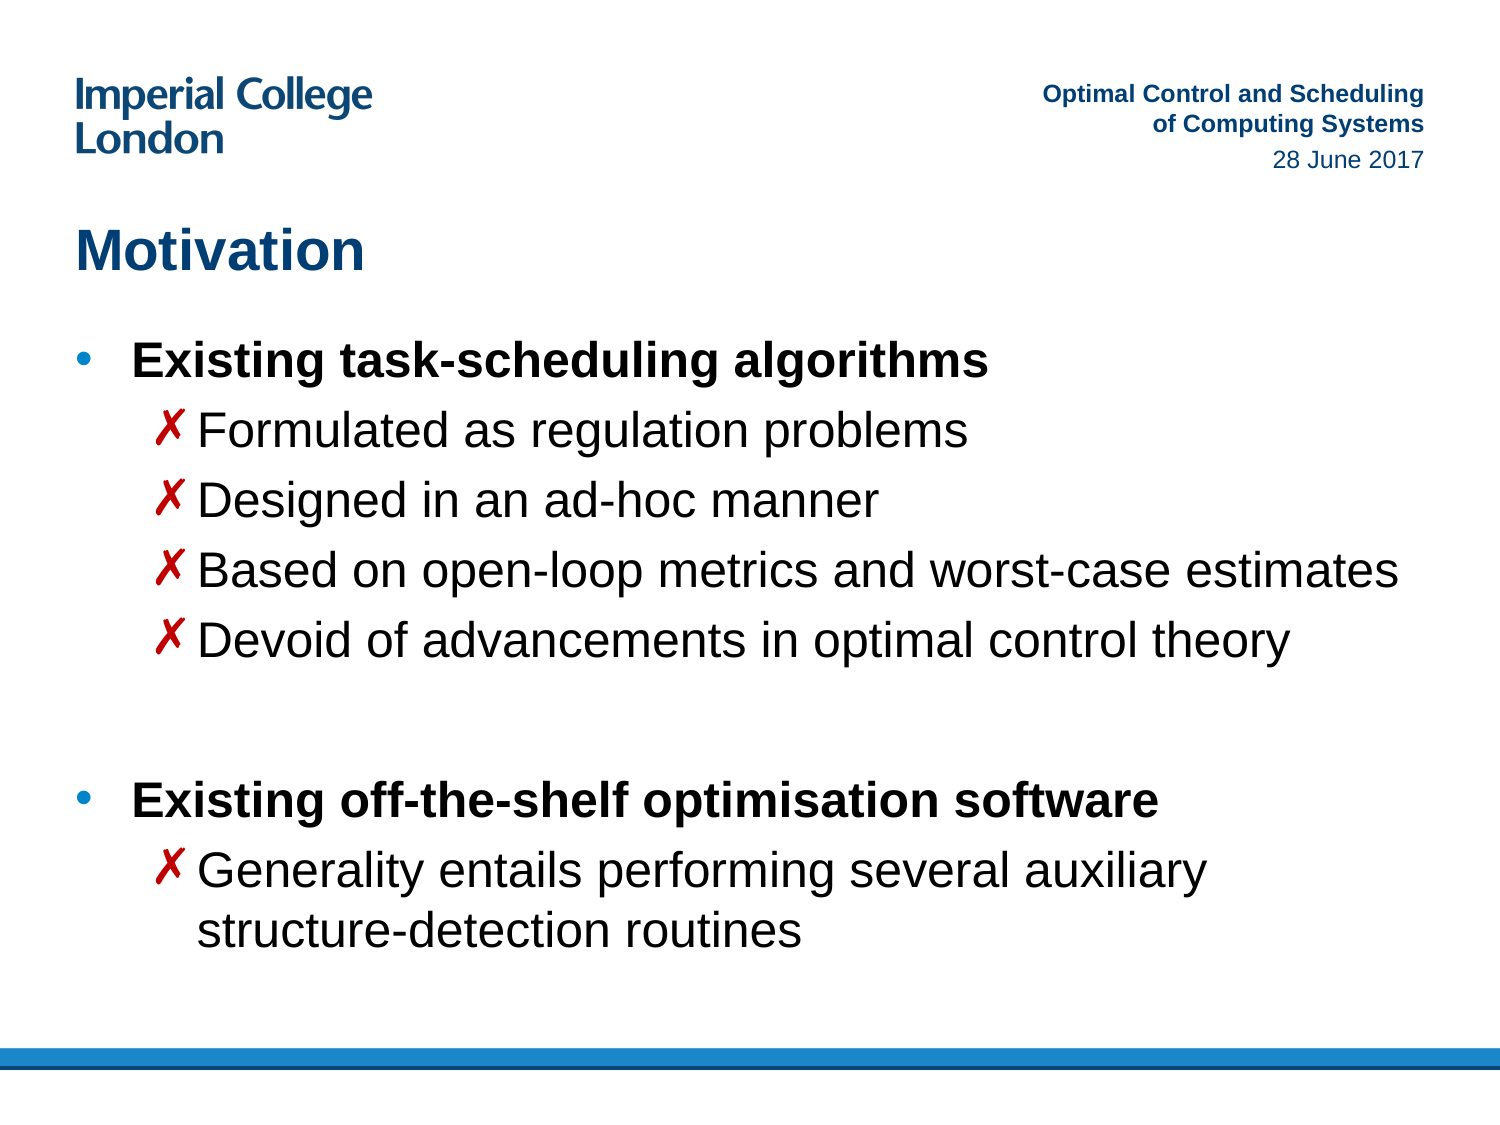

Optimal Control and Scheduling of Computing Systems
28 June 2017
# Motivation
Existing task-scheduling algorithms
Formulated as regulation problems
Designed in an ad-hoc manner
Based on open-loop metrics and worst-case estimates
Devoid of advancements in optimal control theory

Existing off-the-shelf optimisation software
Generality entails performing several auxiliary structure-detection routines